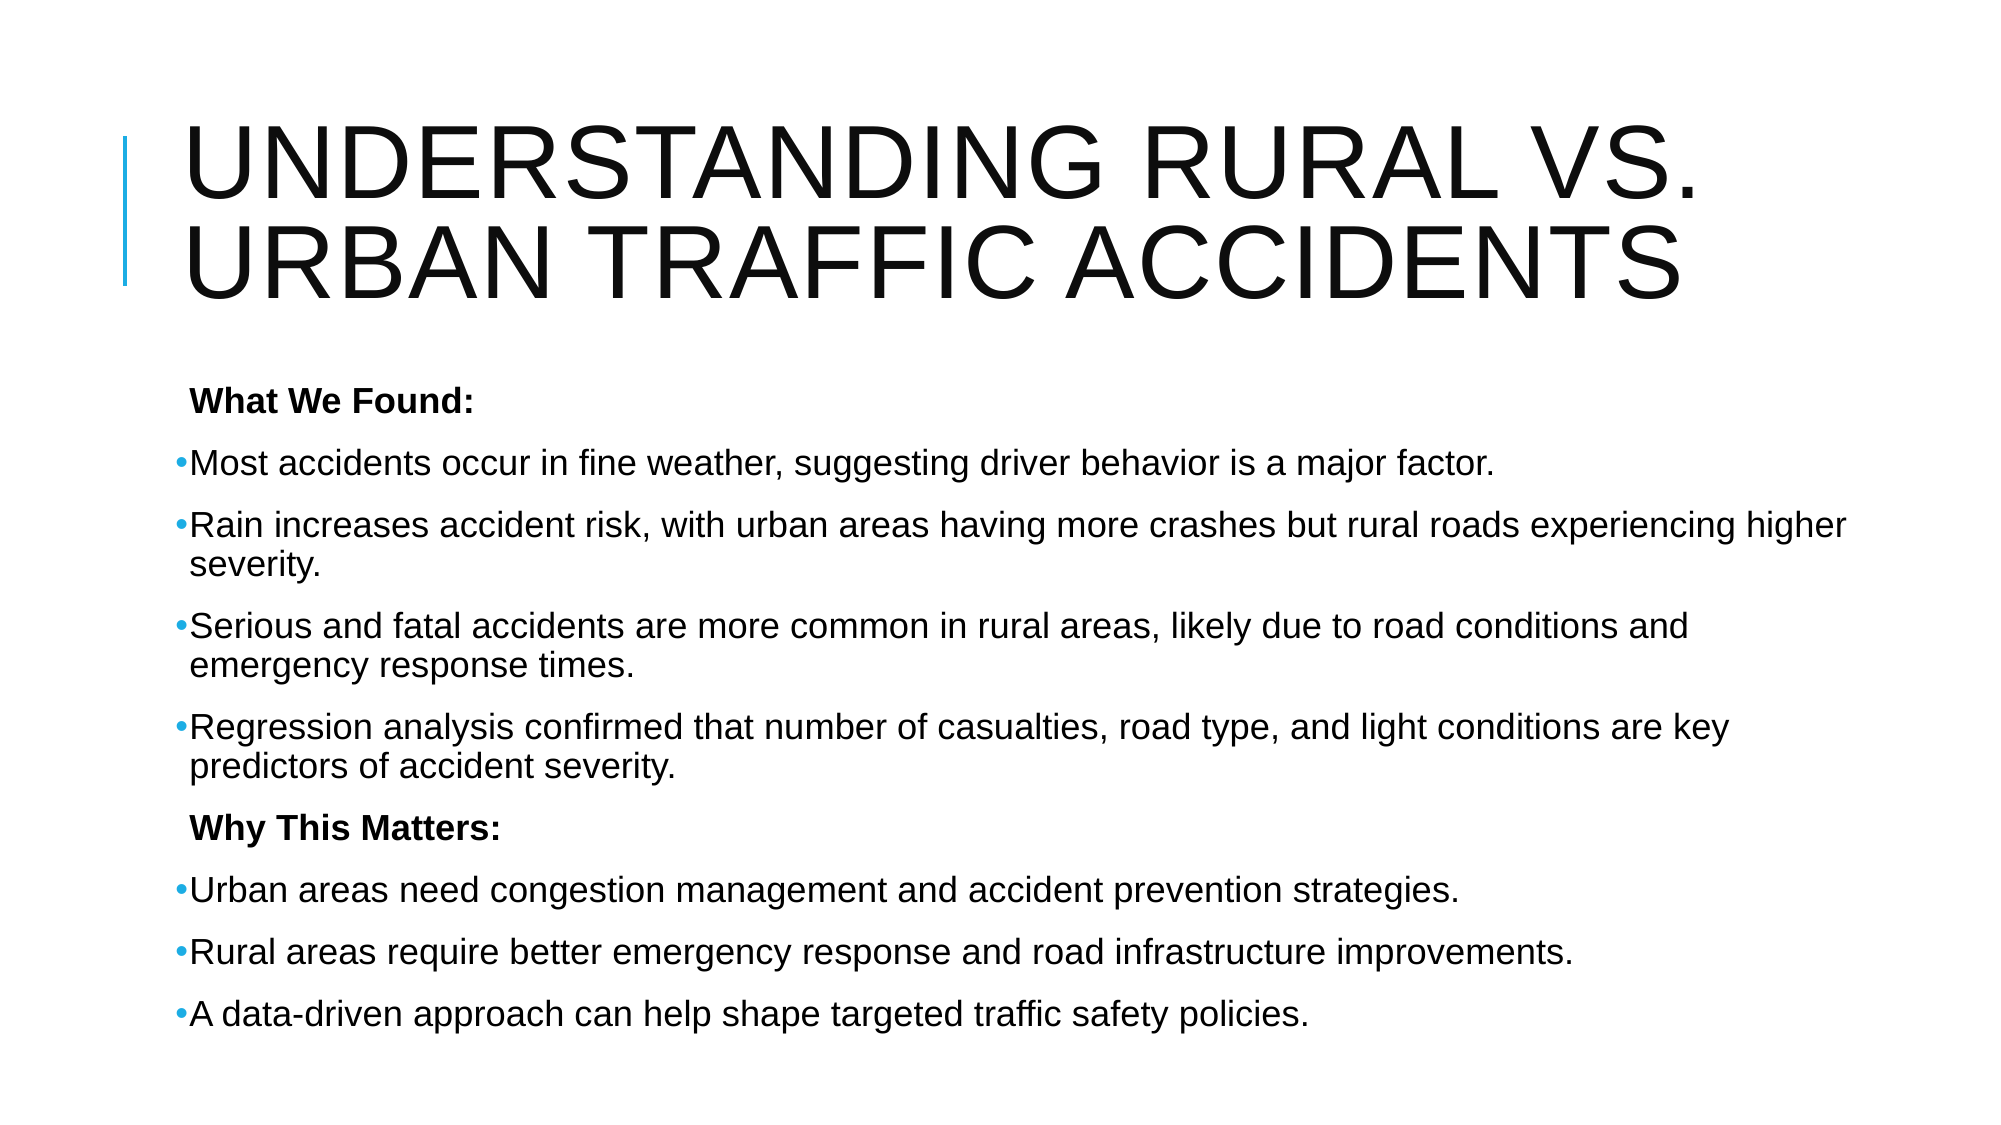

# Understanding Rural vs. Urban Traffic Accidents
What We Found:
Most accidents occur in fine weather, suggesting driver behavior is a major factor.
Rain increases accident risk, with urban areas having more crashes but rural roads experiencing higher severity.
Serious and fatal accidents are more common in rural areas, likely due to road conditions and emergency response times.
Regression analysis confirmed that number of casualties, road type, and light conditions are key predictors of accident severity.
Why This Matters:
Urban areas need congestion management and accident prevention strategies.
Rural areas require better emergency response and road infrastructure improvements.
A data-driven approach can help shape targeted traffic safety policies.